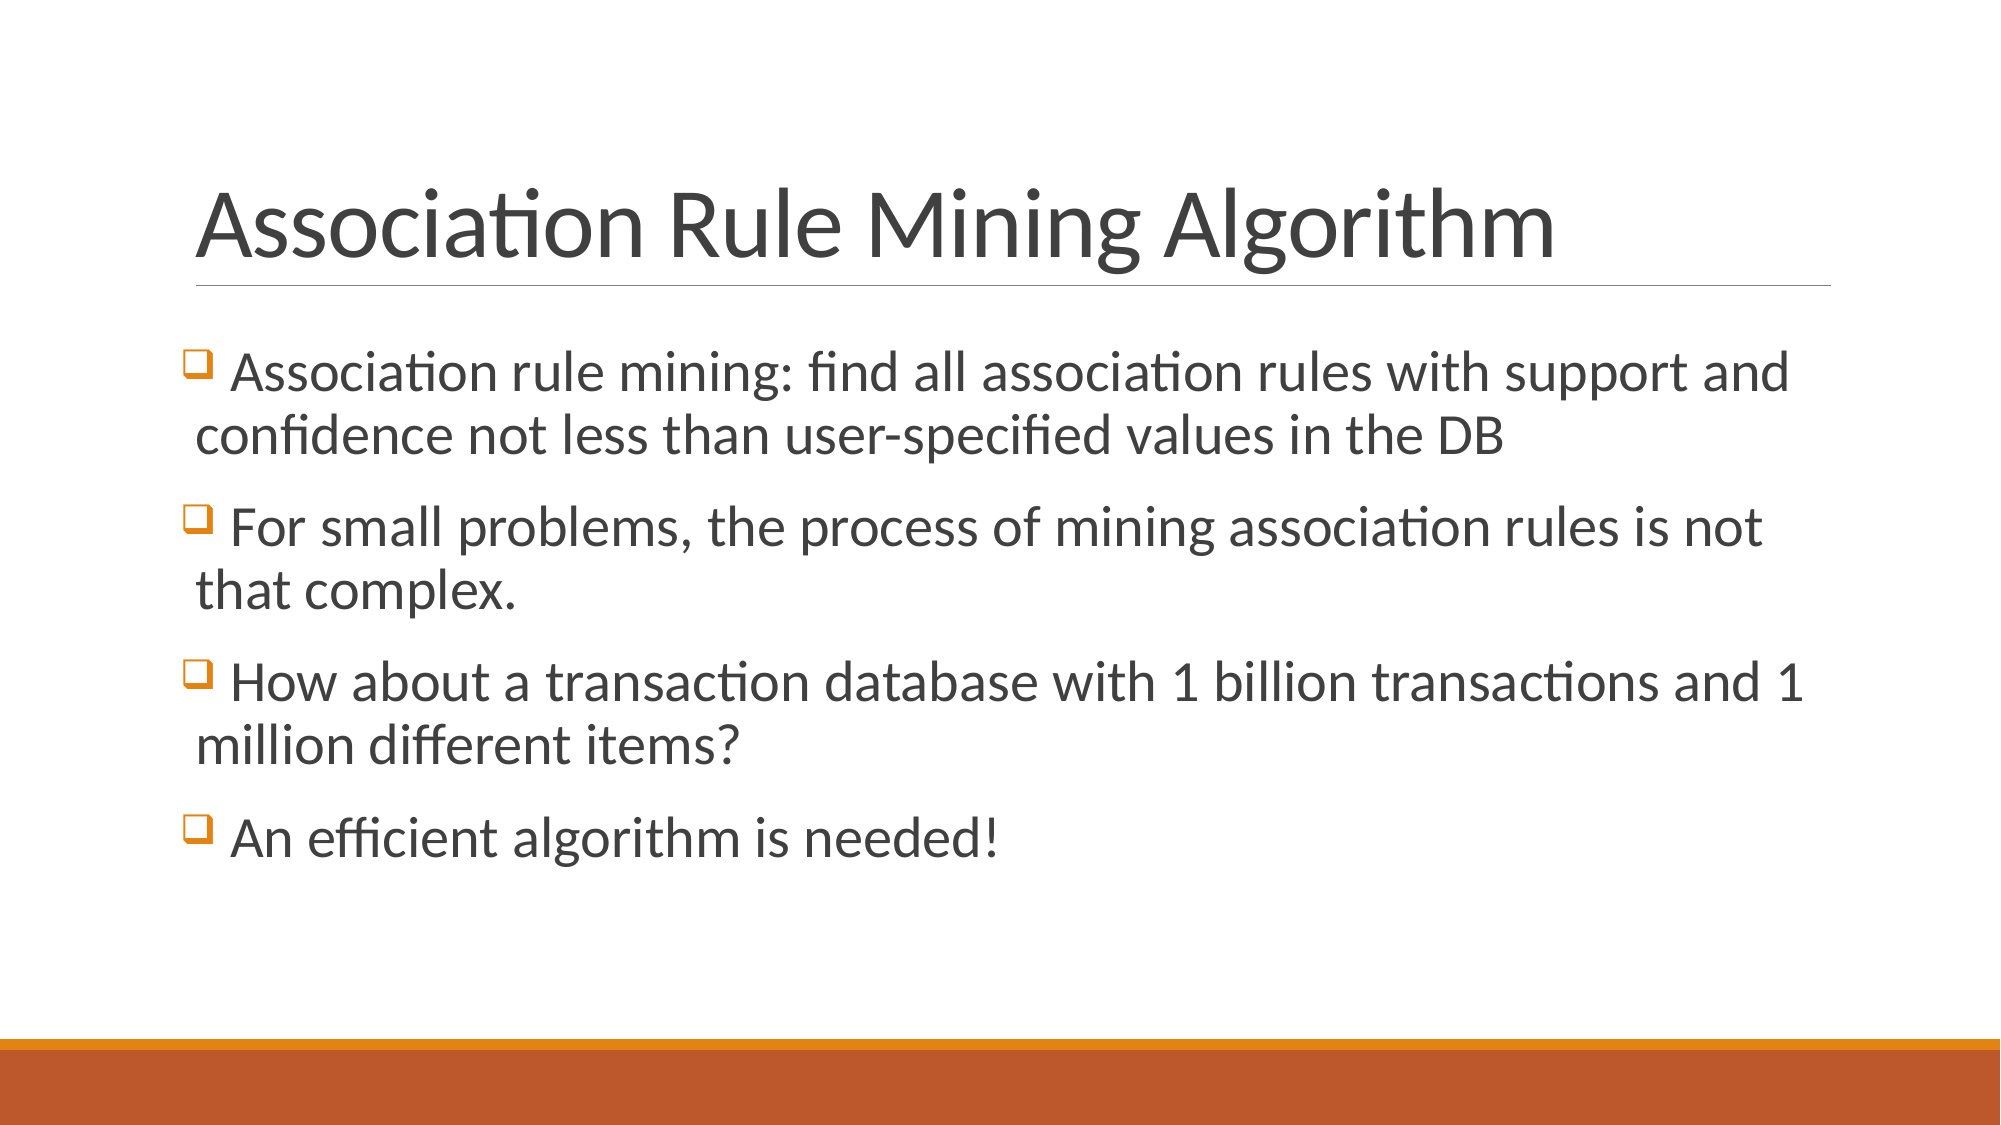

# Association Rule Mining Algorithm
 Association rule mining: find all association rules with support and confidence not less than user-specified values in the DB
 For small problems, the process of mining association rules is not that complex.
 How about a transaction database with 1 billion transactions and 1 million different items?
 An efficient algorithm is needed!